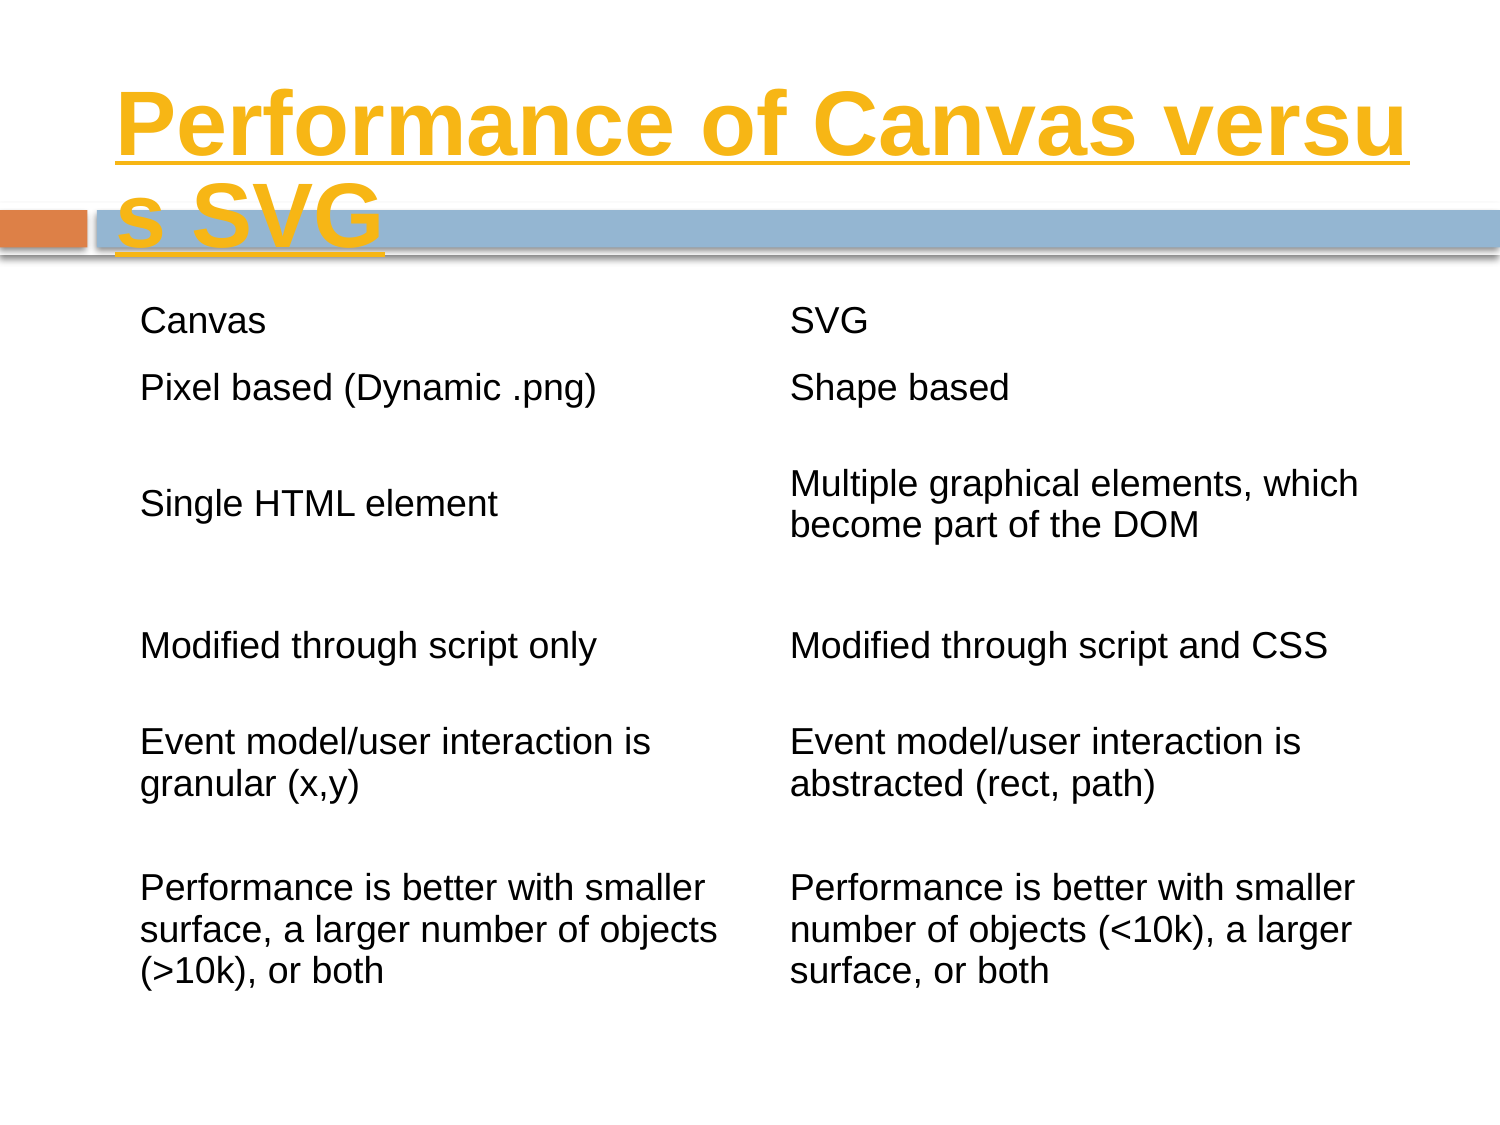

# Performance of Canvas versus SVG
| Canvas | SVG |
| --- | --- |
| Pixel based (Dynamic .png) | Shape based |
| Single HTML element | Multiple graphical elements, which become part of the DOM |
| Modified through script only | Modified through script and CSS |
| Event model/user interaction is granular (x,y) | Event model/user interaction is abstracted (rect, path) |
| Performance is better with smaller surface, a larger number of objects (>10k), or both | Performance is better with smaller number of objects (<10k), a larger surface, or both |